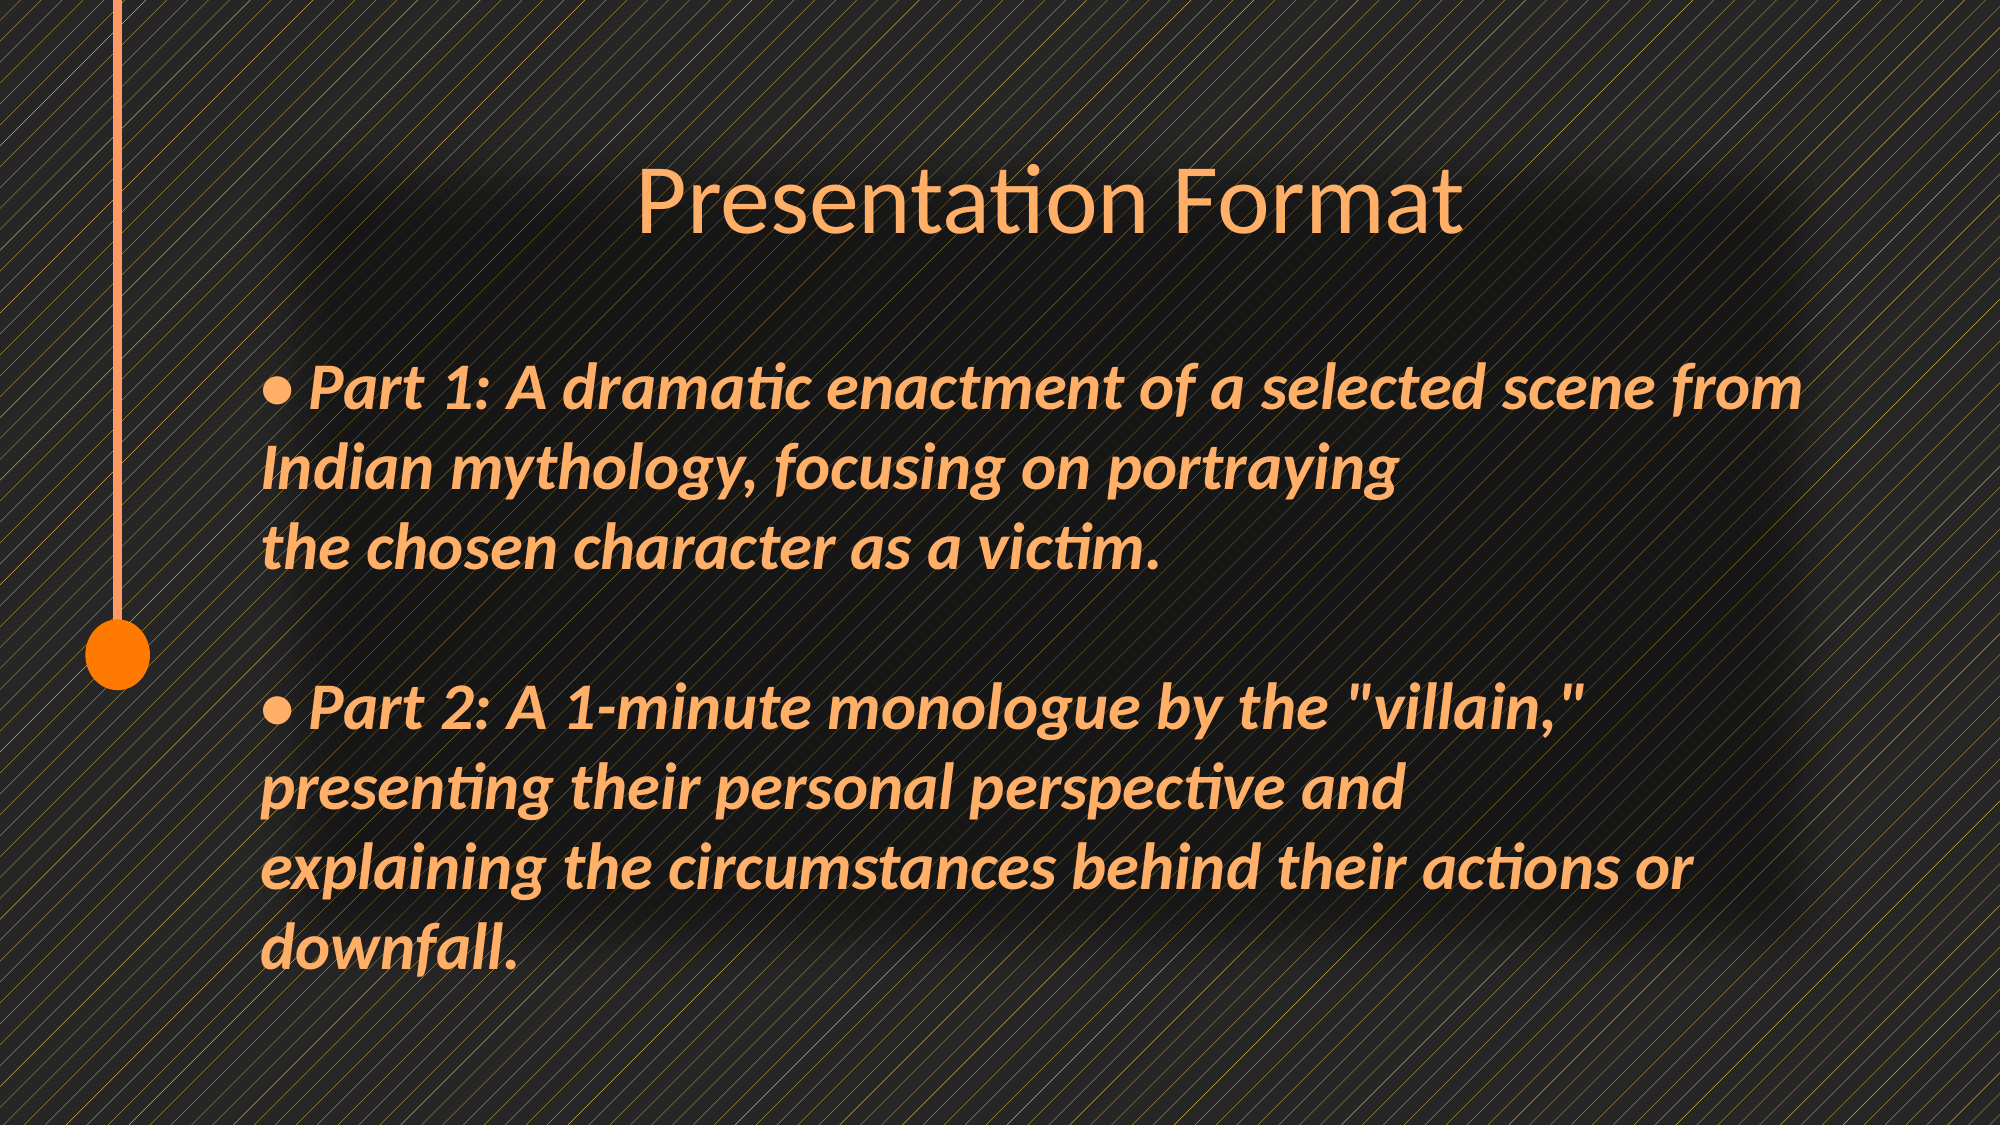

Presentation Format

• Part 1: A dramatic enactment of a selected scene from Indian mythology, focusing on portraying
the chosen character as a victim.
• Part 2: A 1-minute monologue by the "villain," presenting their personal perspective and
explaining the circumstances behind their actions or downfall.